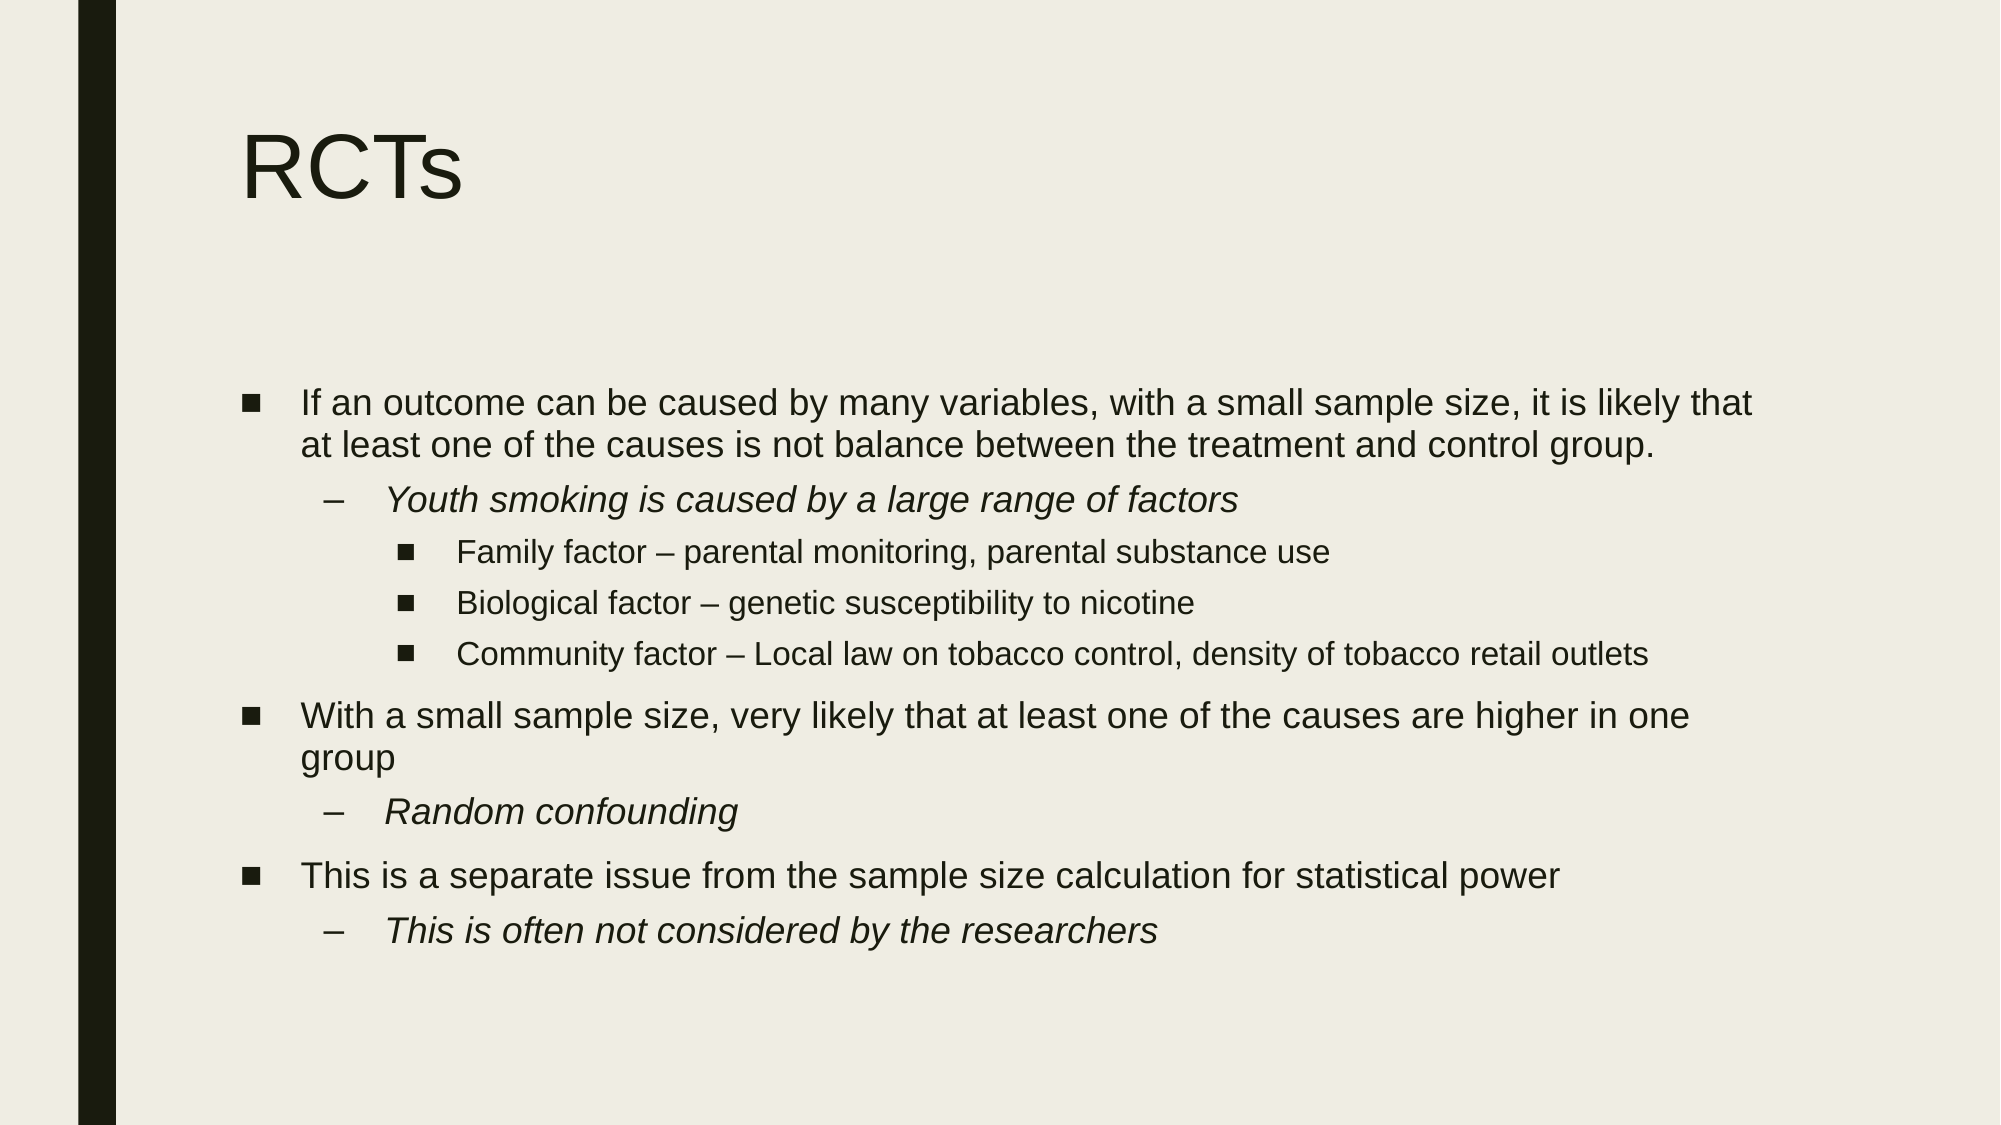

# RCTs
If an outcome can be caused by many variables, with a small sample size, it is likely that at least one of the causes is not balance between the treatment and control group.
Youth smoking is caused by a large range of factors
Family factor – parental monitoring, parental substance use
Biological factor – genetic susceptibility to nicotine
Community factor – Local law on tobacco control, density of tobacco retail outlets
With a small sample size, very likely that at least one of the causes are higher in one group
Random confounding
This is a separate issue from the sample size calculation for statistical power
This is often not considered by the researchers